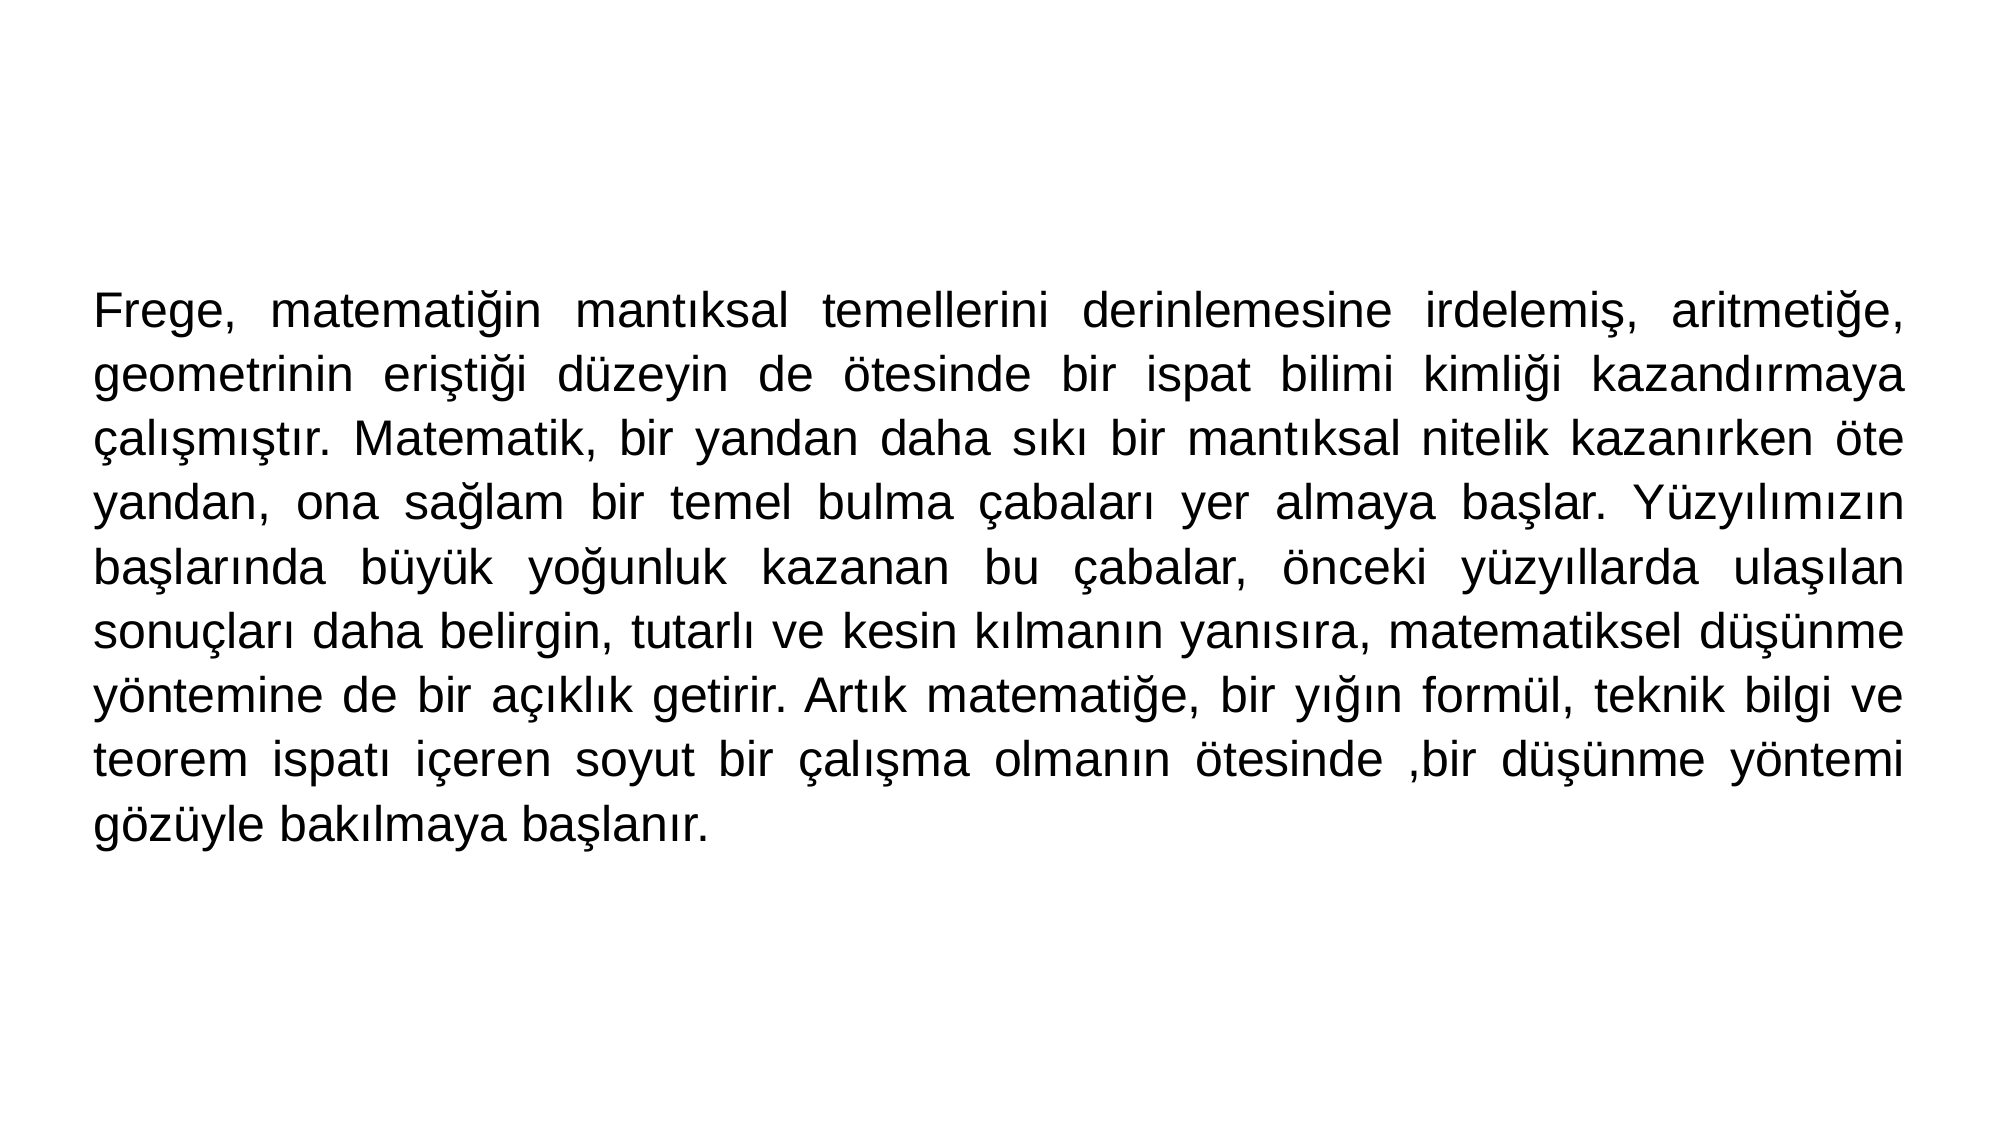

Frege, matematiğin mantıksal temellerini derinlemesine irdelemiş, aritmetiğe, geometrinin eriştiği düzeyin de ötesinde bir ispat bilimi kimliği kazandırmaya çalışmıştır. Matematik, bir yandan daha sıkı bir mantıksal nitelik kazanırken öte yandan, ona sağlam bir temel bulma çabaları yer almaya başlar. Yüzyılımızın başlarında büyük yoğunluk kazanan bu çabalar, önceki yüzyıllarda ulaşılan sonuçları daha belirgin, tutarlı ve kesin kılmanın yanısıra, matematiksel düşünme yöntemine de bir açıklık getirir. Artık matematiğe, bir yığın formül, teknik bilgi ve teorem ispatı içeren soyut bir çalışma olmanın ötesinde ,bir düşünme yöntemi gözüyle bakılmaya başlanır.